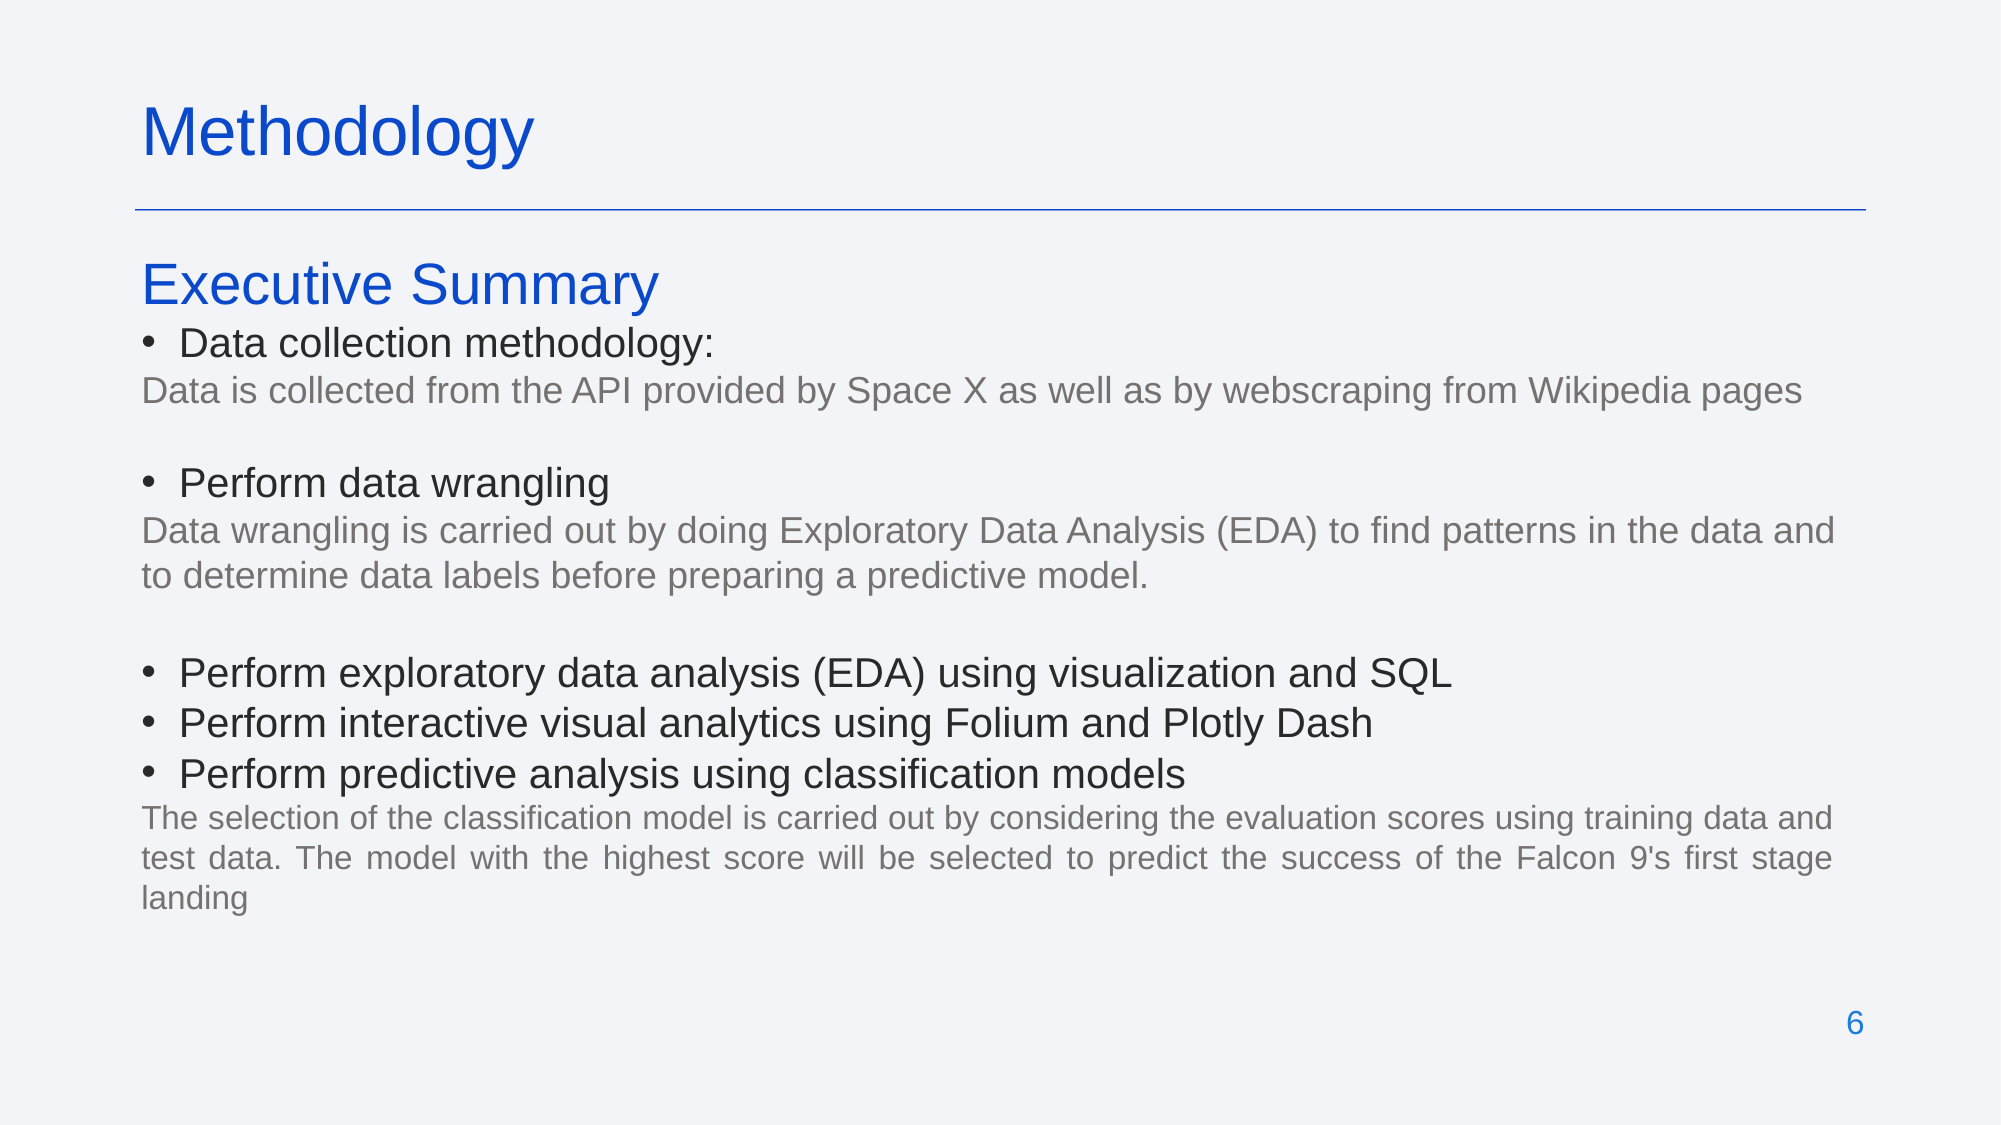

Methodology
Executive Summary
Data collection methodology:
Data is collected from the API provided by Space X as well as by webscraping from Wikipedia pages

Perform data wrangling
Data wrangling is carried out by doing Exploratory Data Analysis (EDA) to find patterns in the data and to determine data labels before preparing a predictive model.

Perform exploratory data analysis (EDA) using visualization and SQL
Perform interactive visual analytics using Folium and Plotly Dash
Perform predictive analysis using classification models
The selection of the classification model is carried out by considering the evaluation scores using training data and test data. The model with the highest score will be selected to predict the success of the Falcon 9's first stage landing
6